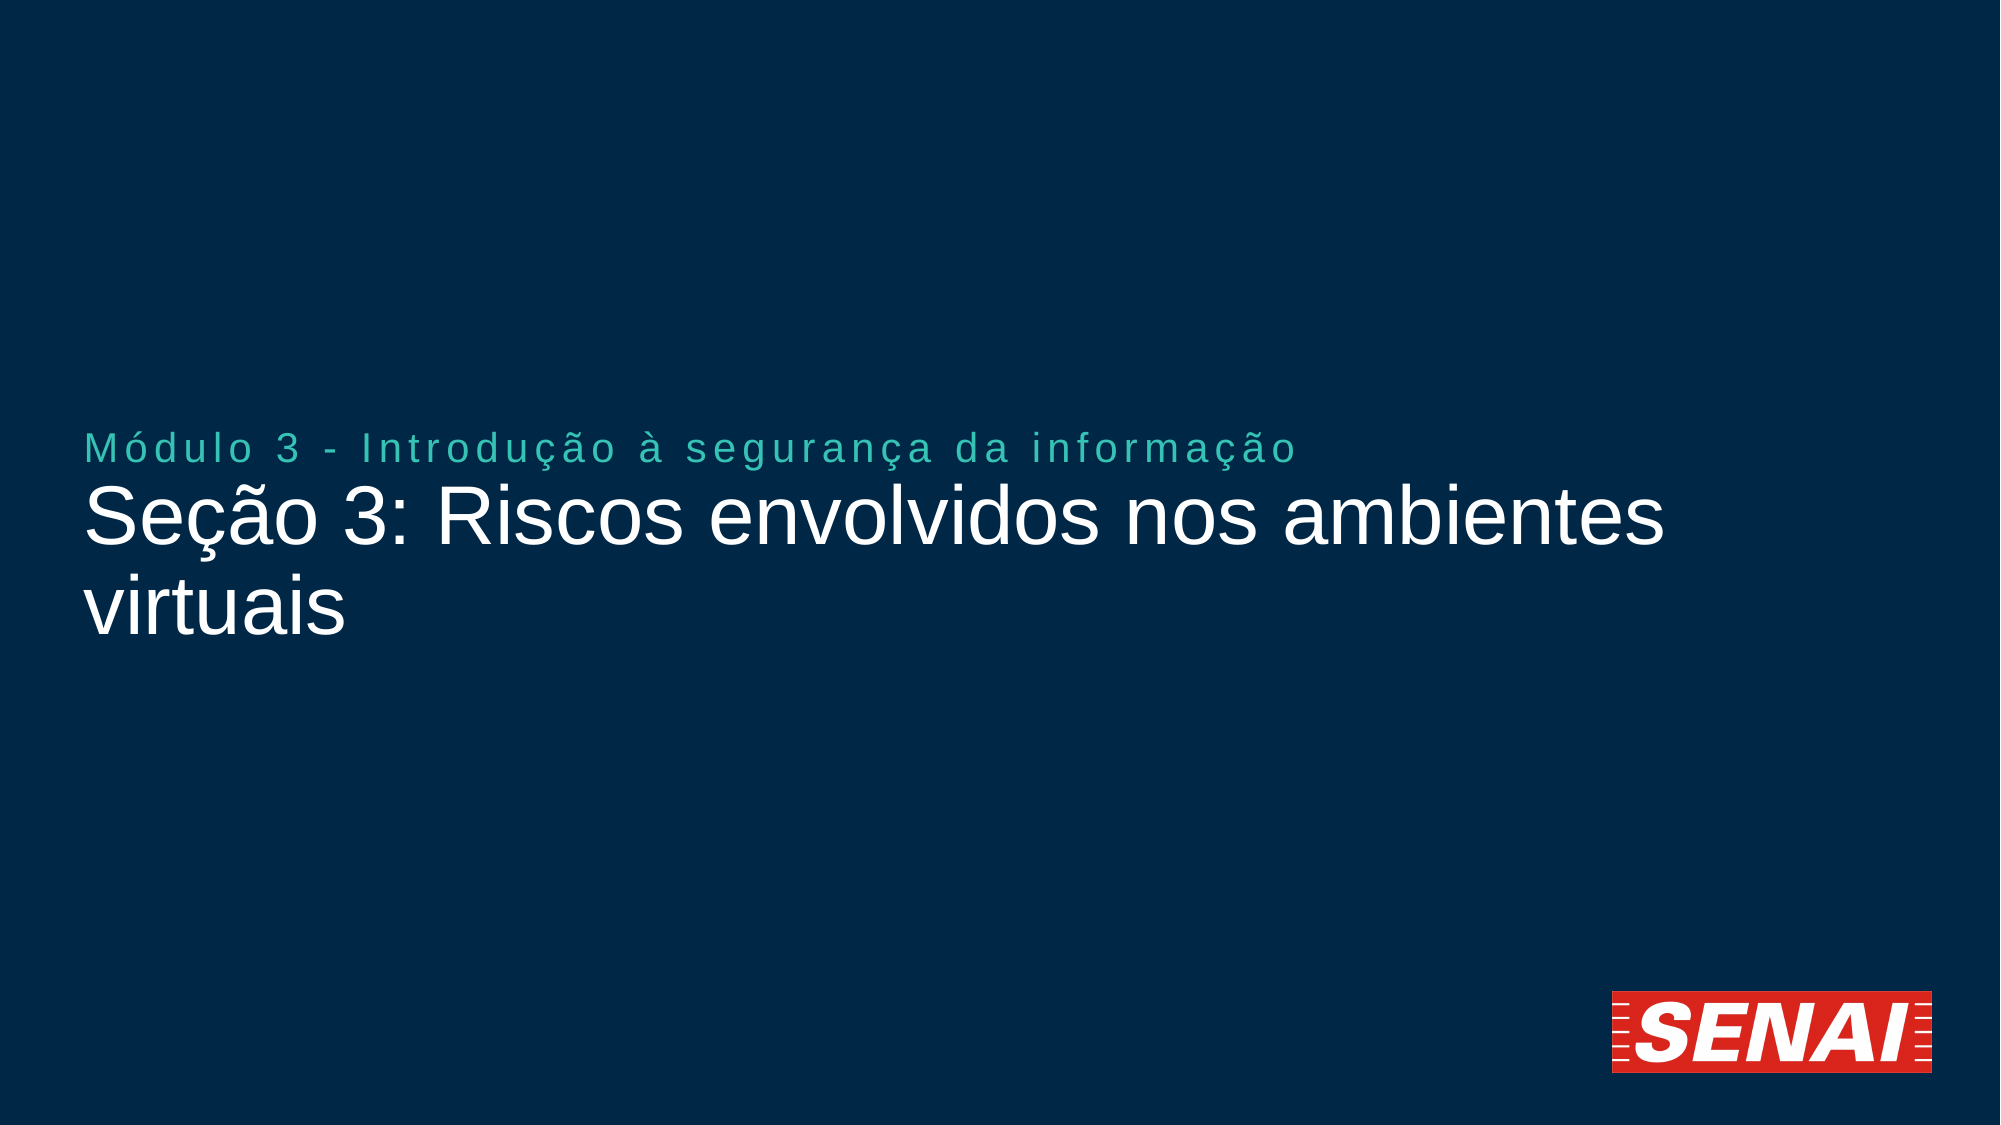

Módulo 3 - Introdução à segurança da informação
# Seção 3: Riscos envolvidos nos ambientes virtuais